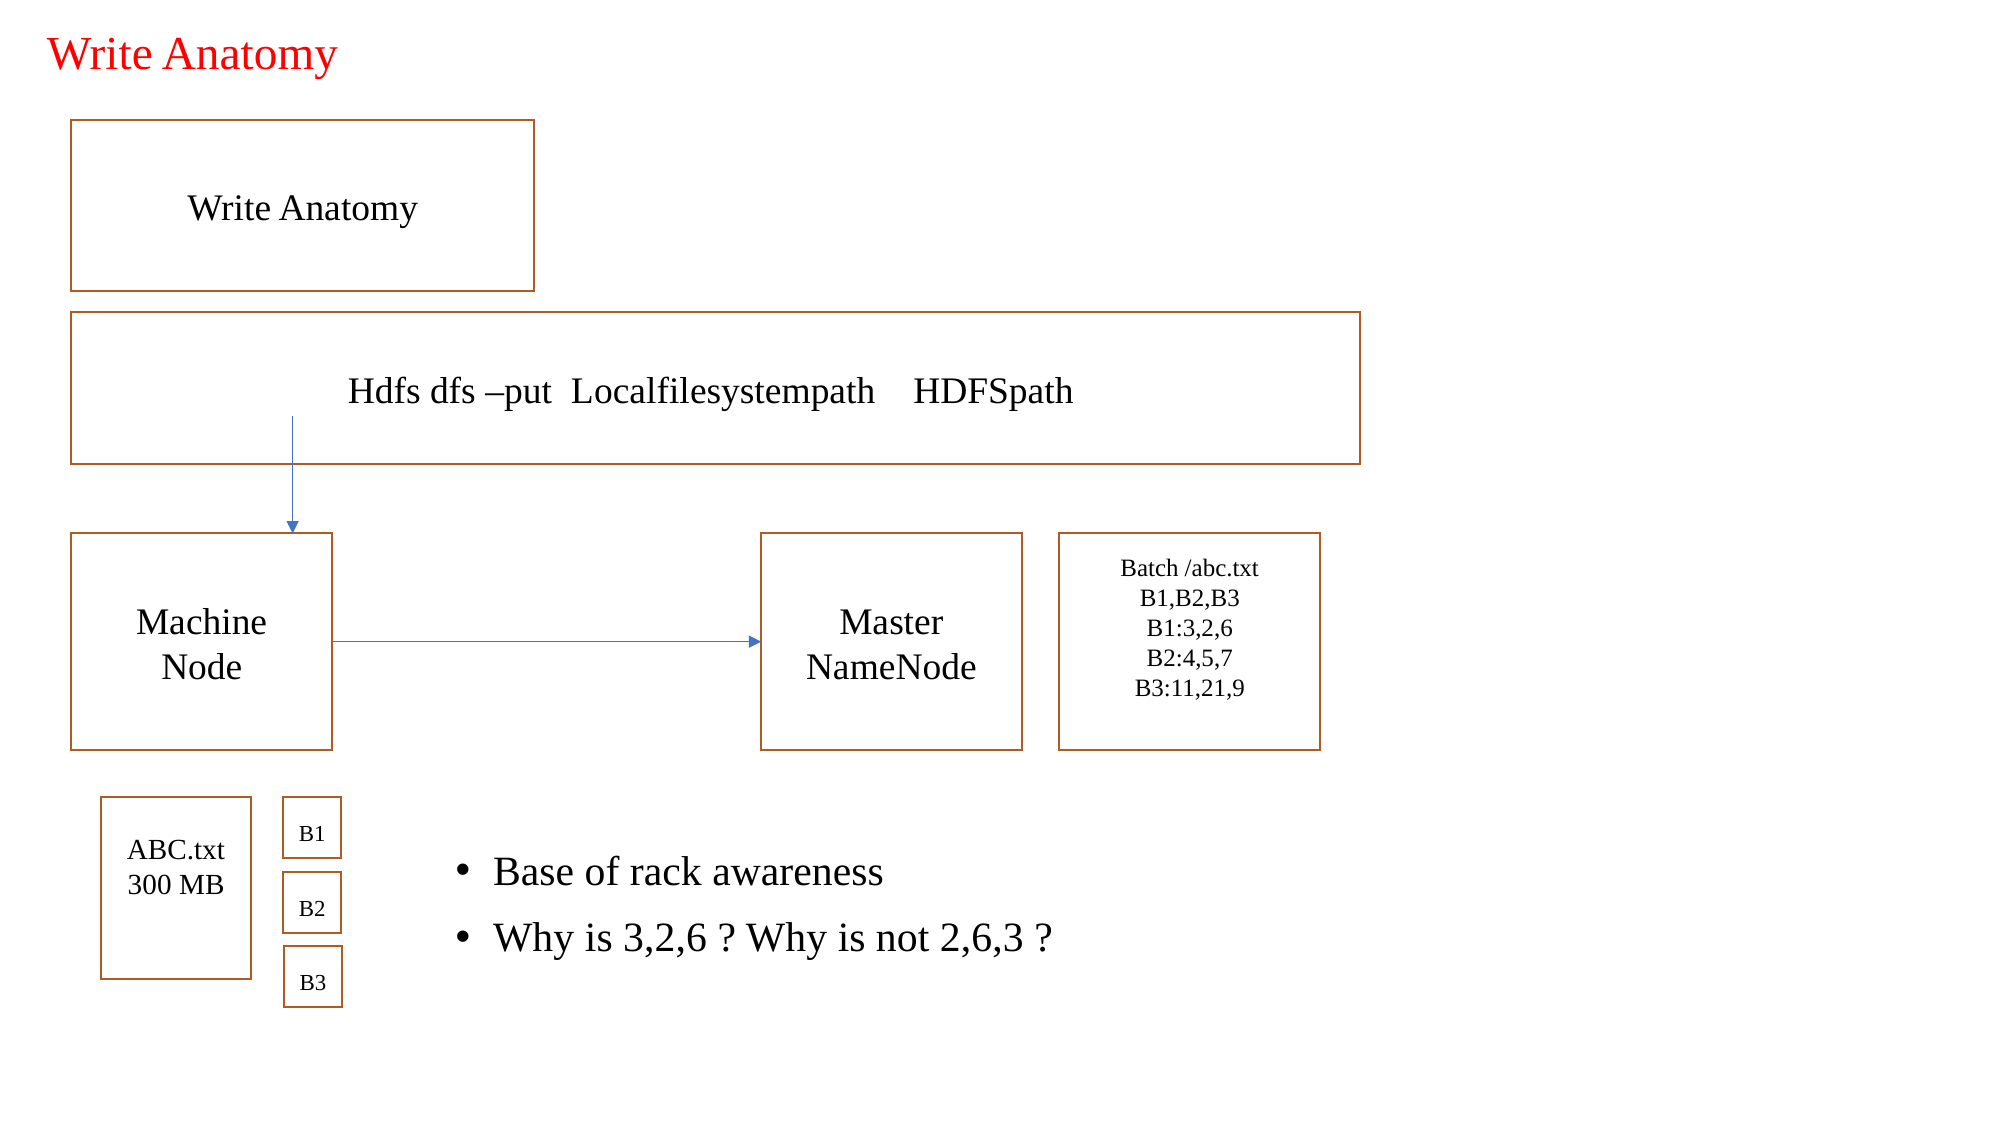

# Write Anatomy
Write Anatomy
Hdfs dfs –put  Localfilesystempath    HDFSpath
Machine
Node
Master
NameNode
Batch /abc.txt
B1,B2,B3
B1:3,2,6
B2:4,5,7
B3:11,21,9

ABC.txt
300 MB

B1

Base of rack awareness
Why is 3,2,6 ? Why is not 2,6,3 ?

B2

B3